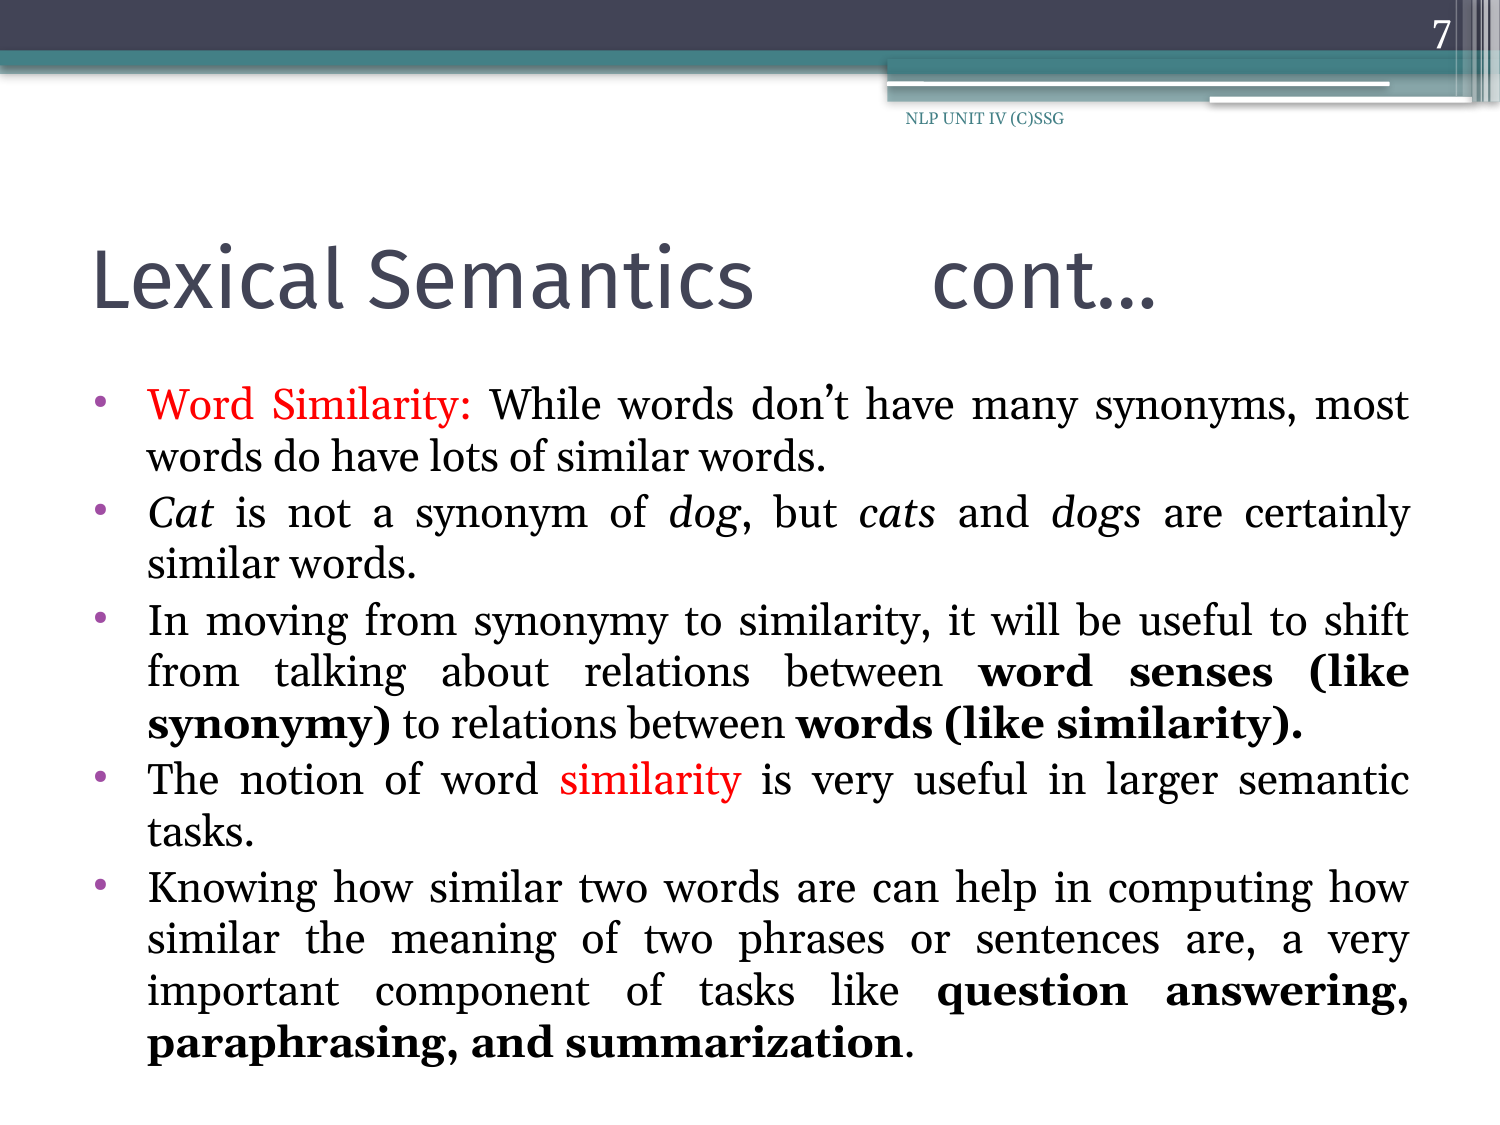

7
NLP UNIT IV (C)SSG
# Lexical Semantics        cont…
Word Similarity: While words don’t have many synonyms, most words do have lots of similar words.
Cat is not a synonym of dog, but cats and dogs are certainly similar words.
In moving from synonymy to similarity, it will be useful to shift from talking about relations between word senses (like synonymy) to relations between words (like similarity).
The notion of word similarity is very useful in larger semantic tasks.
Knowing how similar two words are can help in computing how similar the meaning of two phrases or sentences are, a very important component of tasks like question answering, paraphrasing, and summarization.